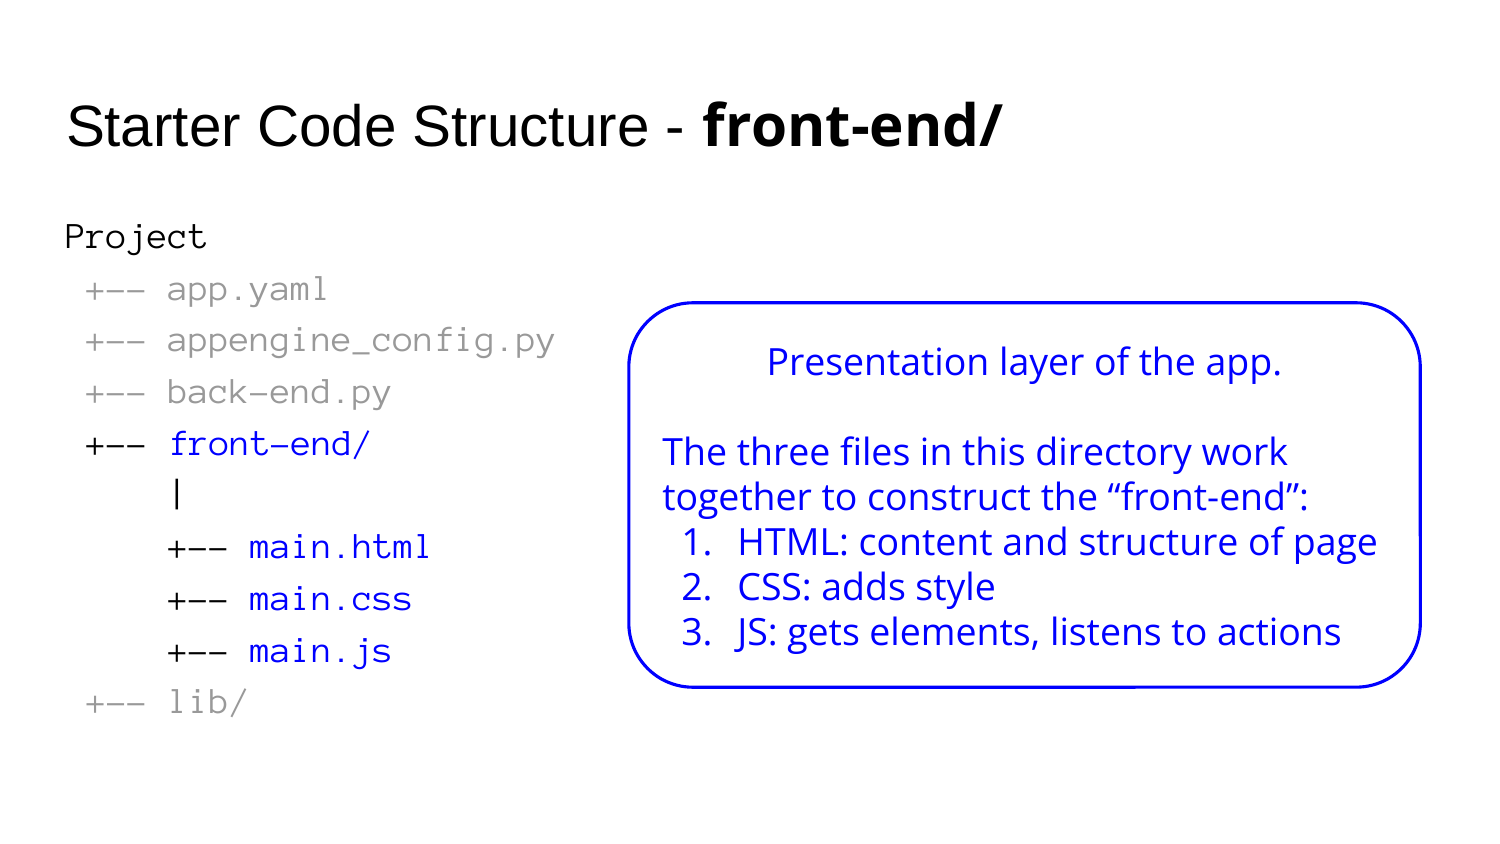

# Starter Code Structure - front-end/
Project
 +-- app.yaml
 +-- appengine_config.py
 +-- back-end.py
 +-- front-end/
     |
     +-- main.html
     +-- main.css
     +-- main.js
 +-- lib/
Presentation layer of the app.

The three files in this directory work together to construct the “front-end”:
HTML: content and structure of page
CSS: adds style
JS: gets elements, listens to actions